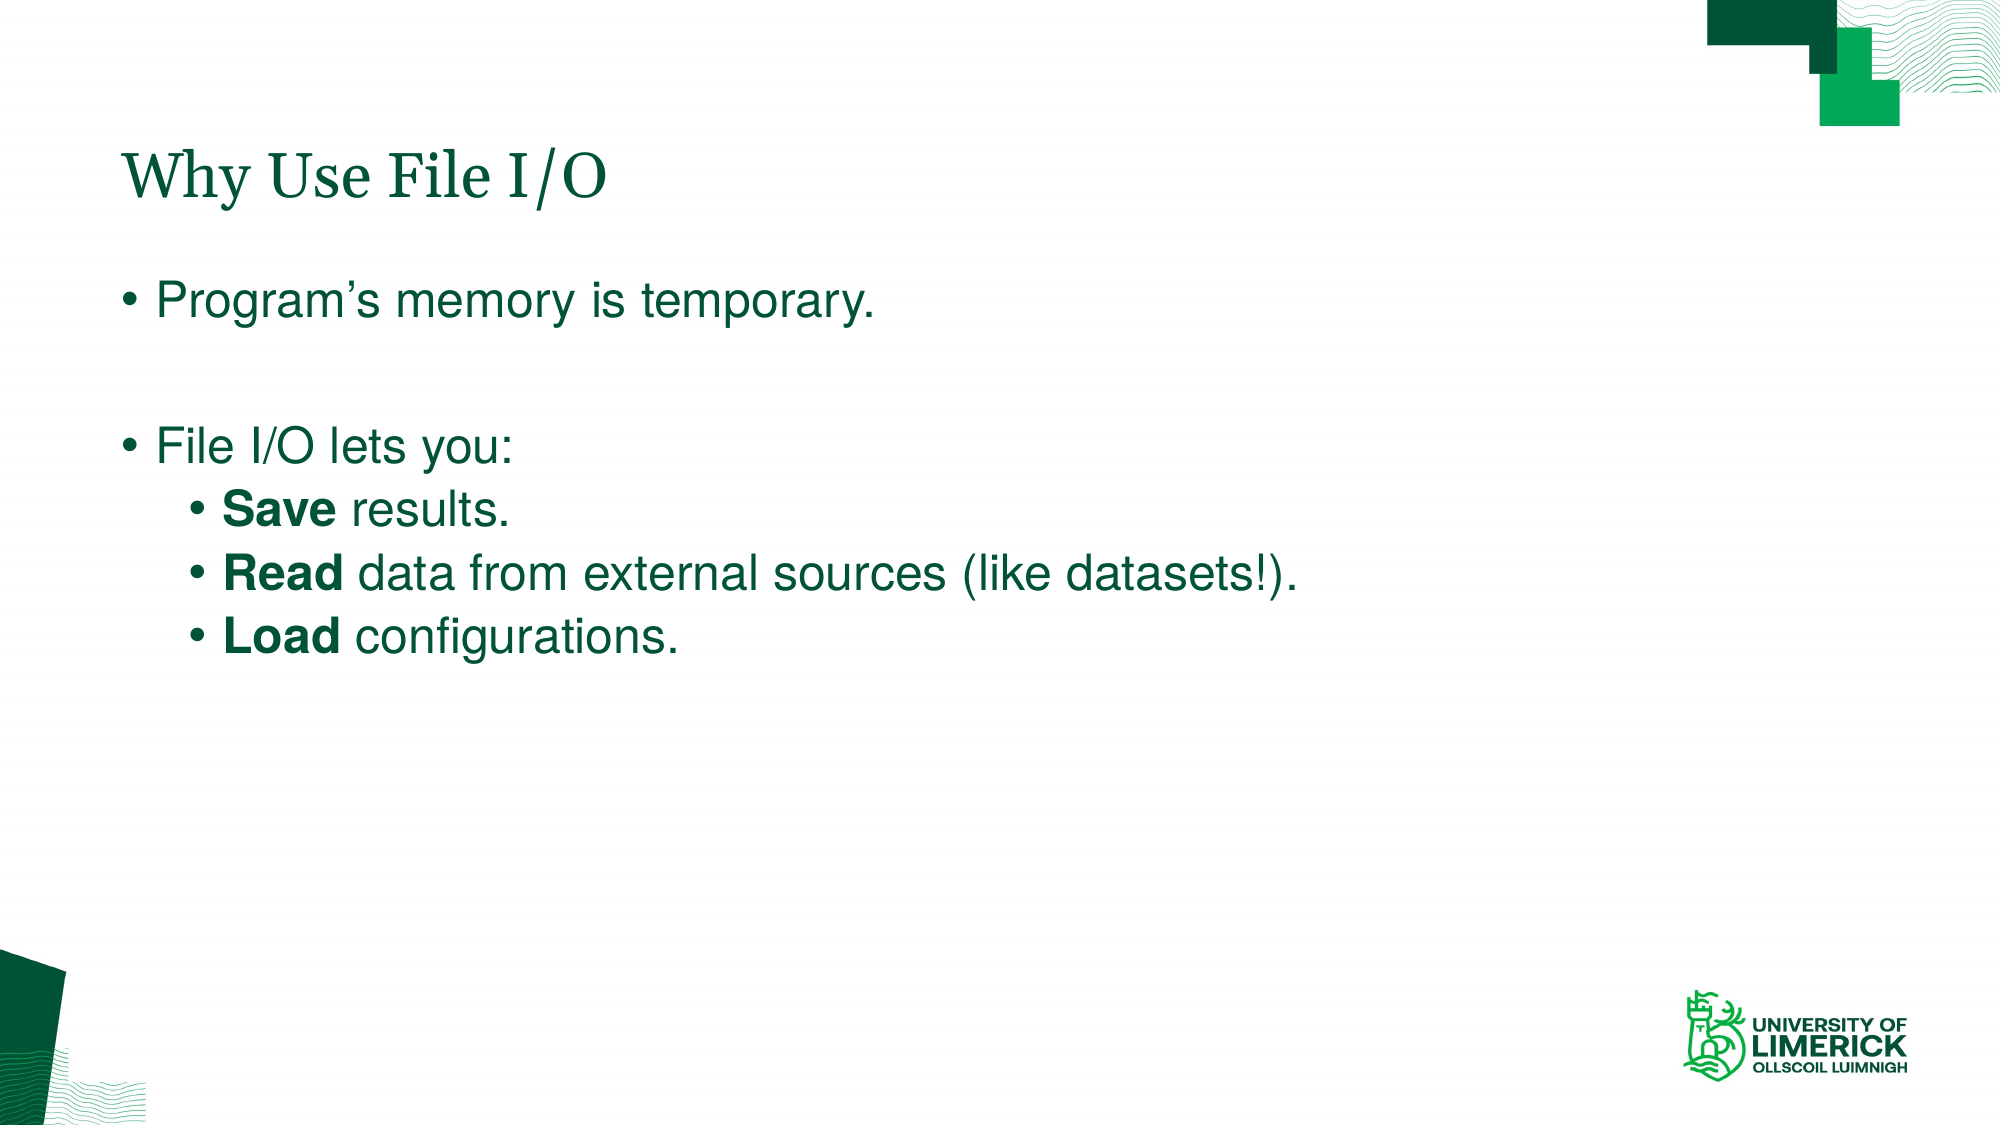

# Why Use File I/O
Program’s memory is temporary.

File I/O lets you:
Save results.
Read data from external sources (like datasets!).
Load configurations.